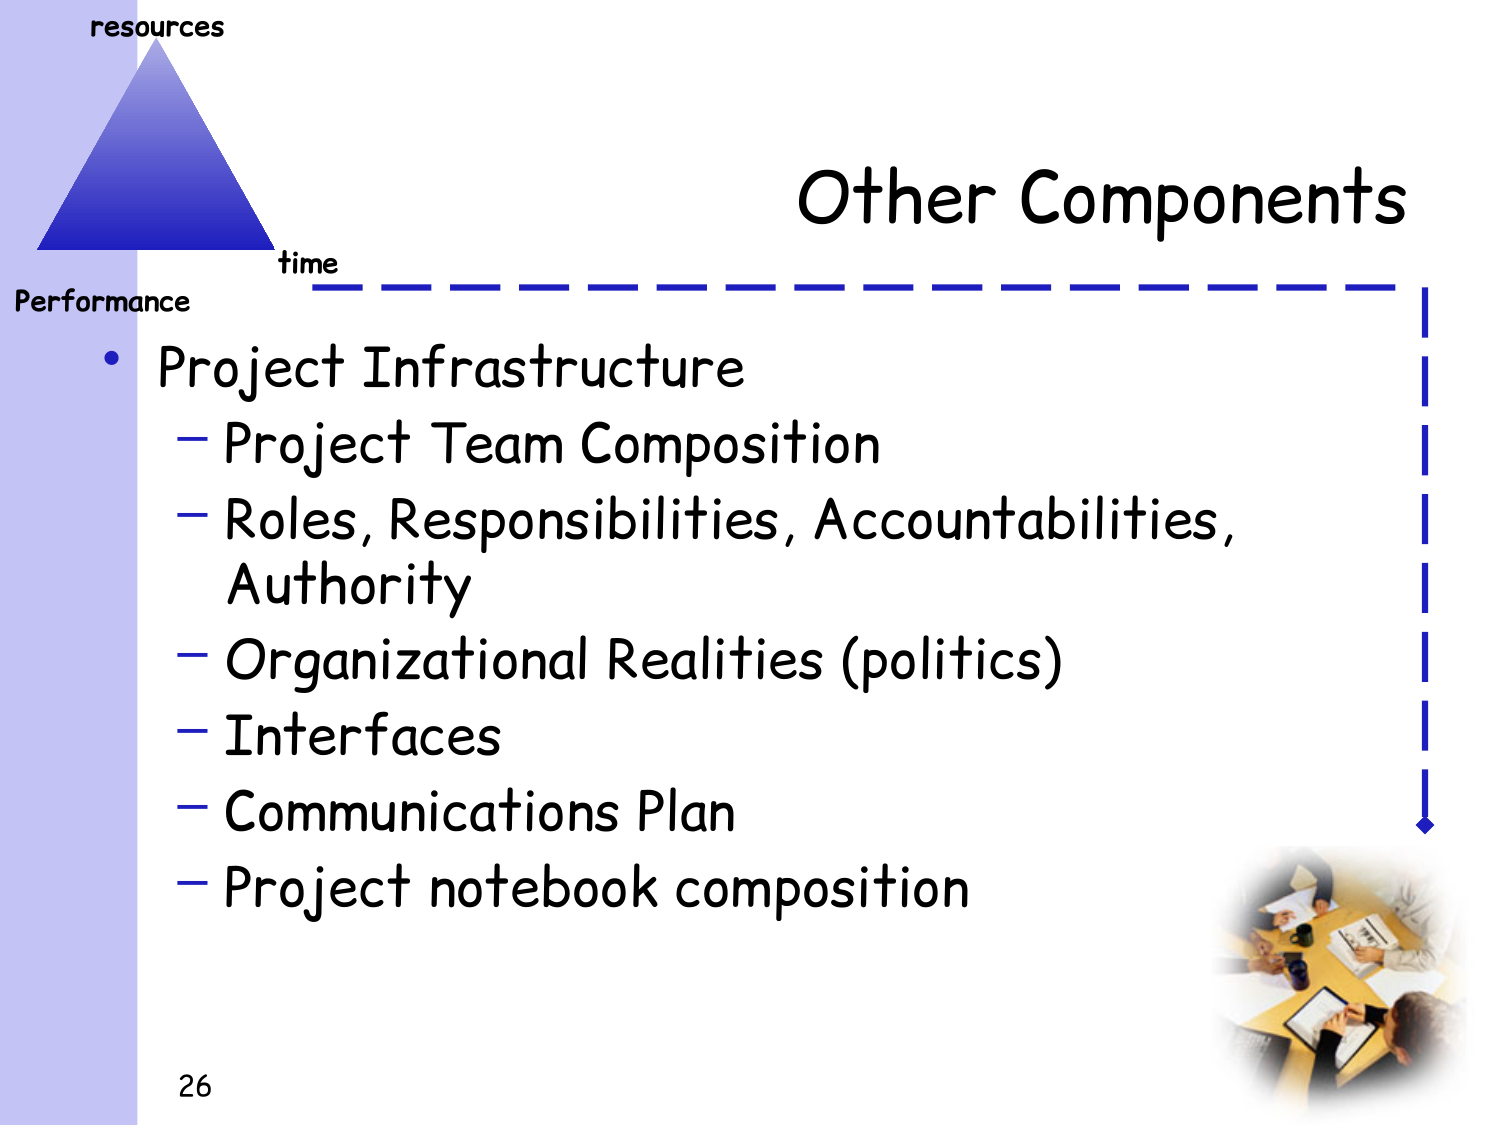

# Other Components
Project Infrastructure
Project Team Composition
Roles, Responsibilities, Accountabilities, Authority
Organizational Realities (politics)
Interfaces
Communications Plan
Project notebook composition

26